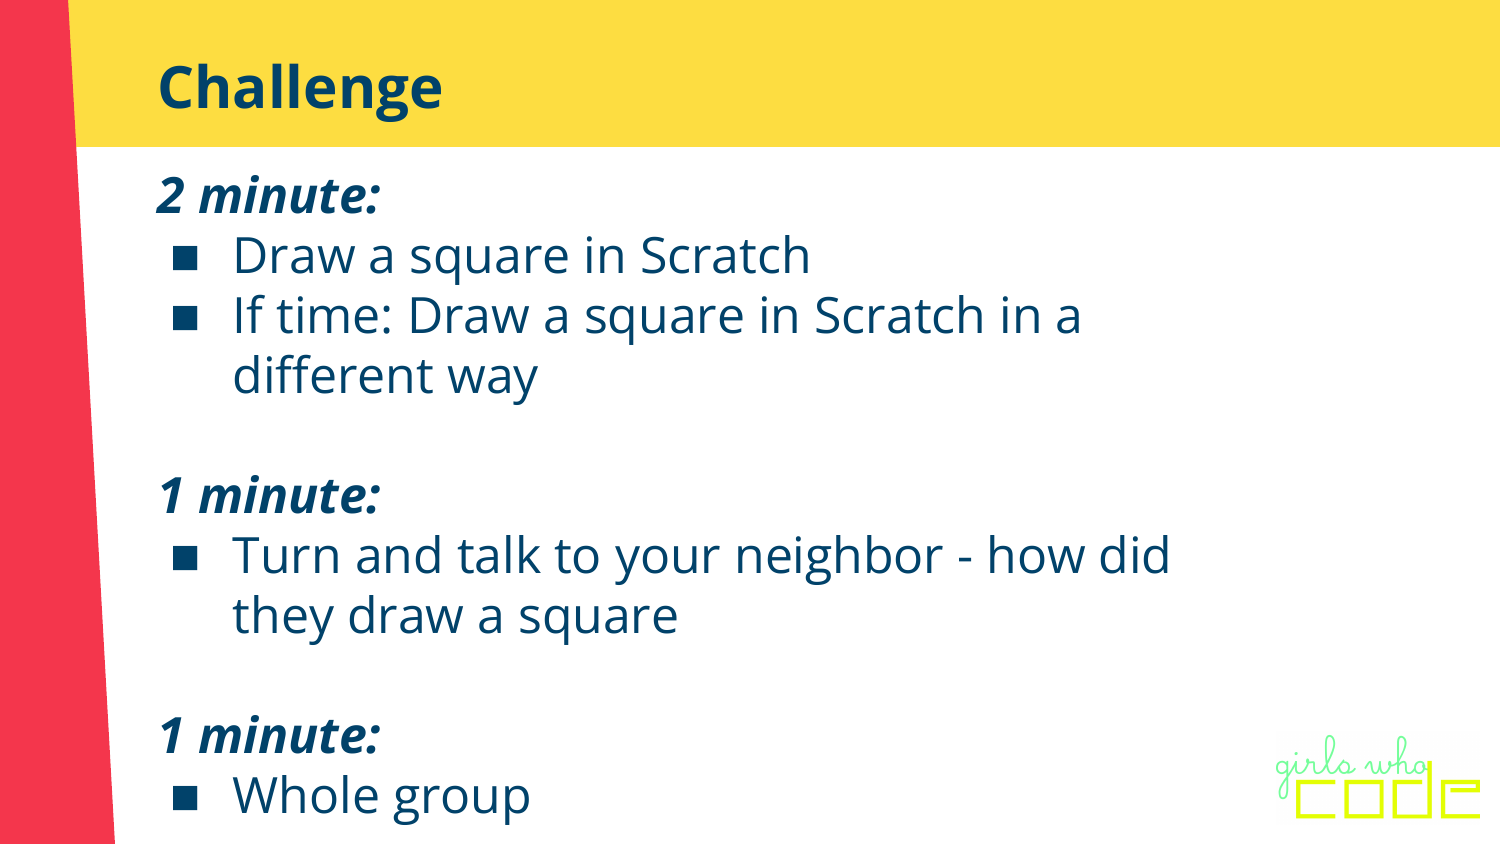

# Challenge
2 minute:
Draw a square in Scratch
If time: Draw a square in Scratch in a different way

1 minute:
Turn and talk to your neighbor - how did they draw a square

1 minute:
Whole group